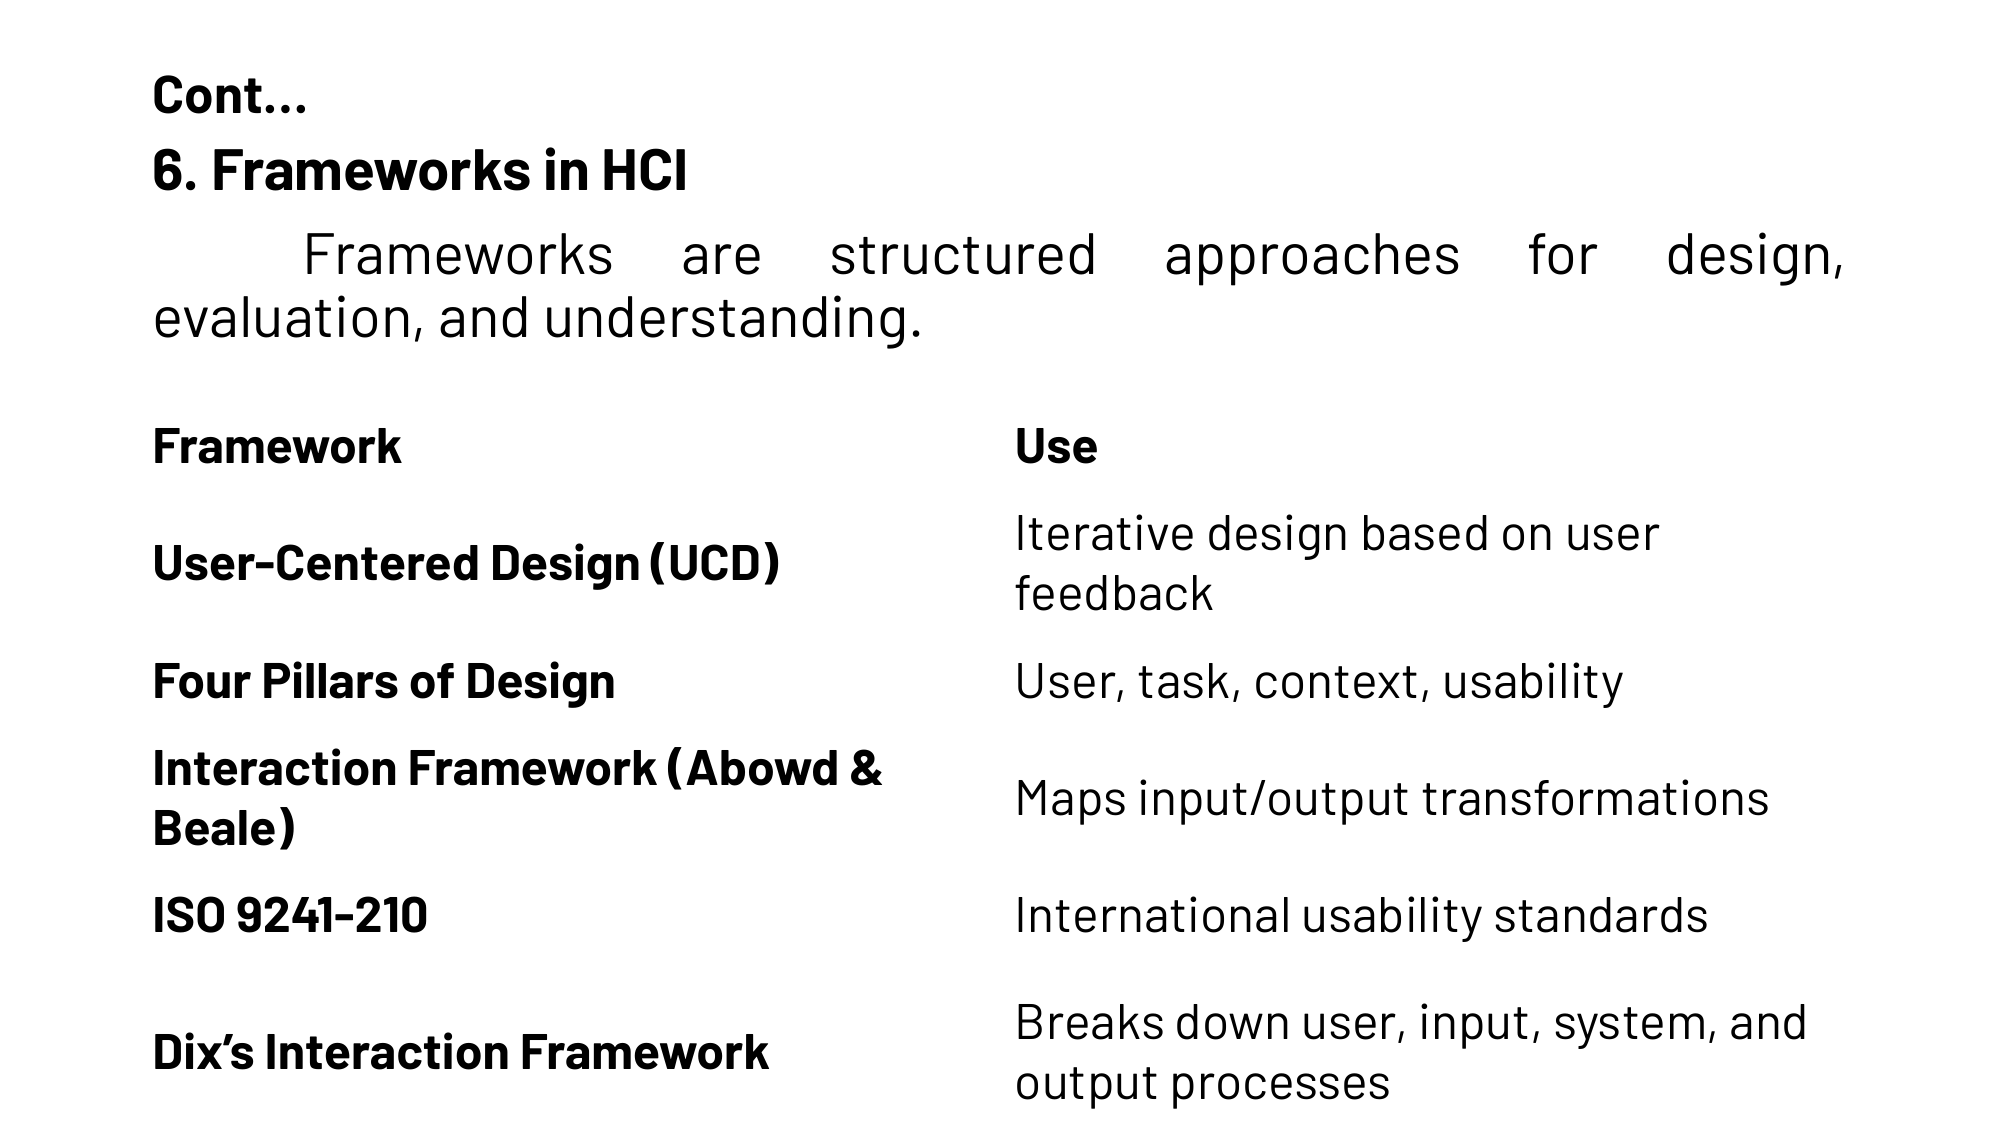

# Cont…
6. Frameworks in HCI
	Frameworks are structured approaches for design, evaluation, and understanding.

| Framework | Use |
| --- | --- |
| User-Centered Design (UCD) | Iterative design based on user feedback |
| Four Pillars of Design | User, task, context, usability |
| Interaction Framework (Abowd & Beale) | Maps input/output transformations |
| ISO 9241-210 | International usability standards |
| Dix’s Interaction Framework | Breaks down user, input, system, and output processes |